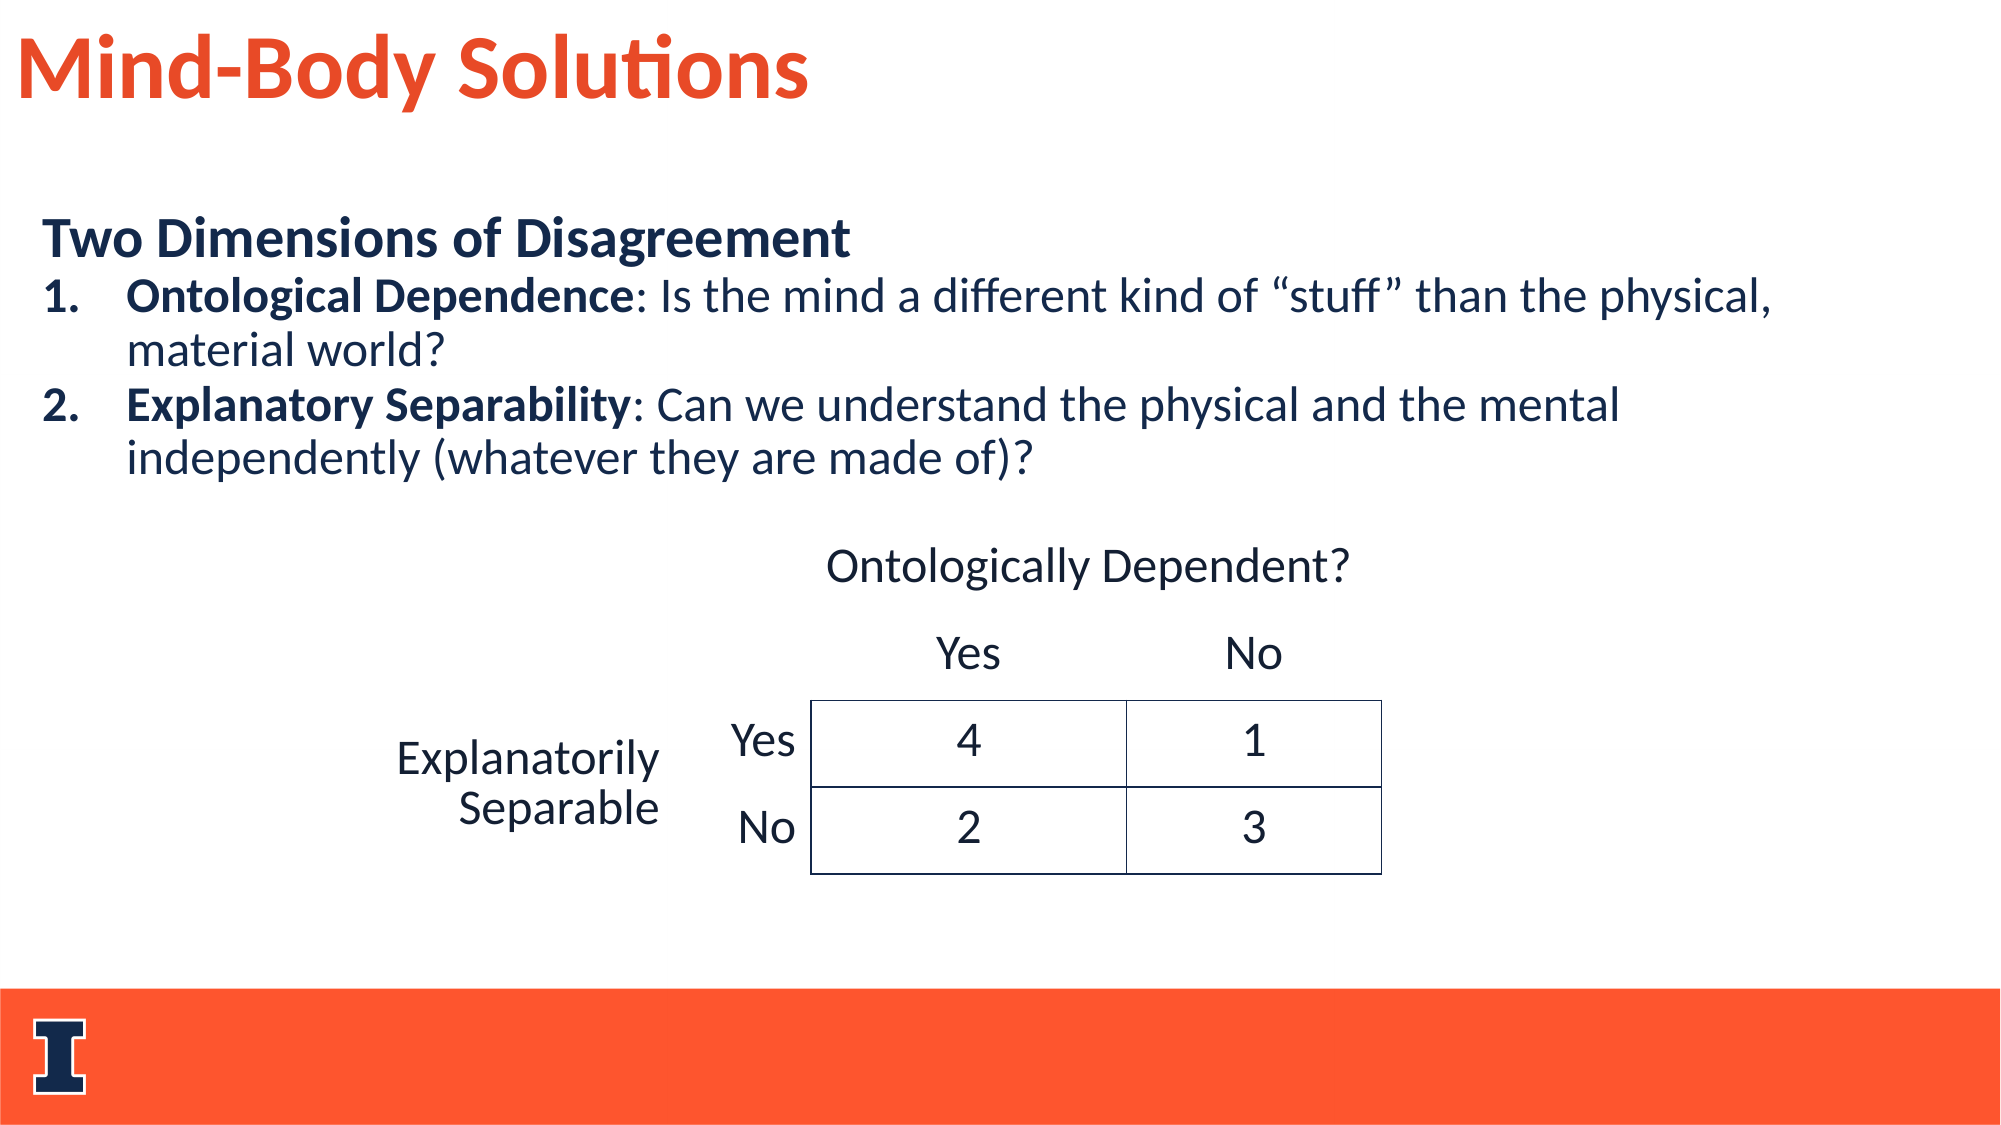

Mind-Body Solutions
Two Dimensions of Disagreement
Ontological Dependence: Is the mind a different kind of “stuff” than the physical, material world?
Explanatory Separability: Can we understand the physical and the mental independently (whatever they are made of)?
|  |  | Ontologically Dependent? |  |
| --- | --- | --- | --- |
|  |  | Yes | No |
| Explanatorily Separable | Yes | 4 | 1 |
|  | No | 2 | 3 |